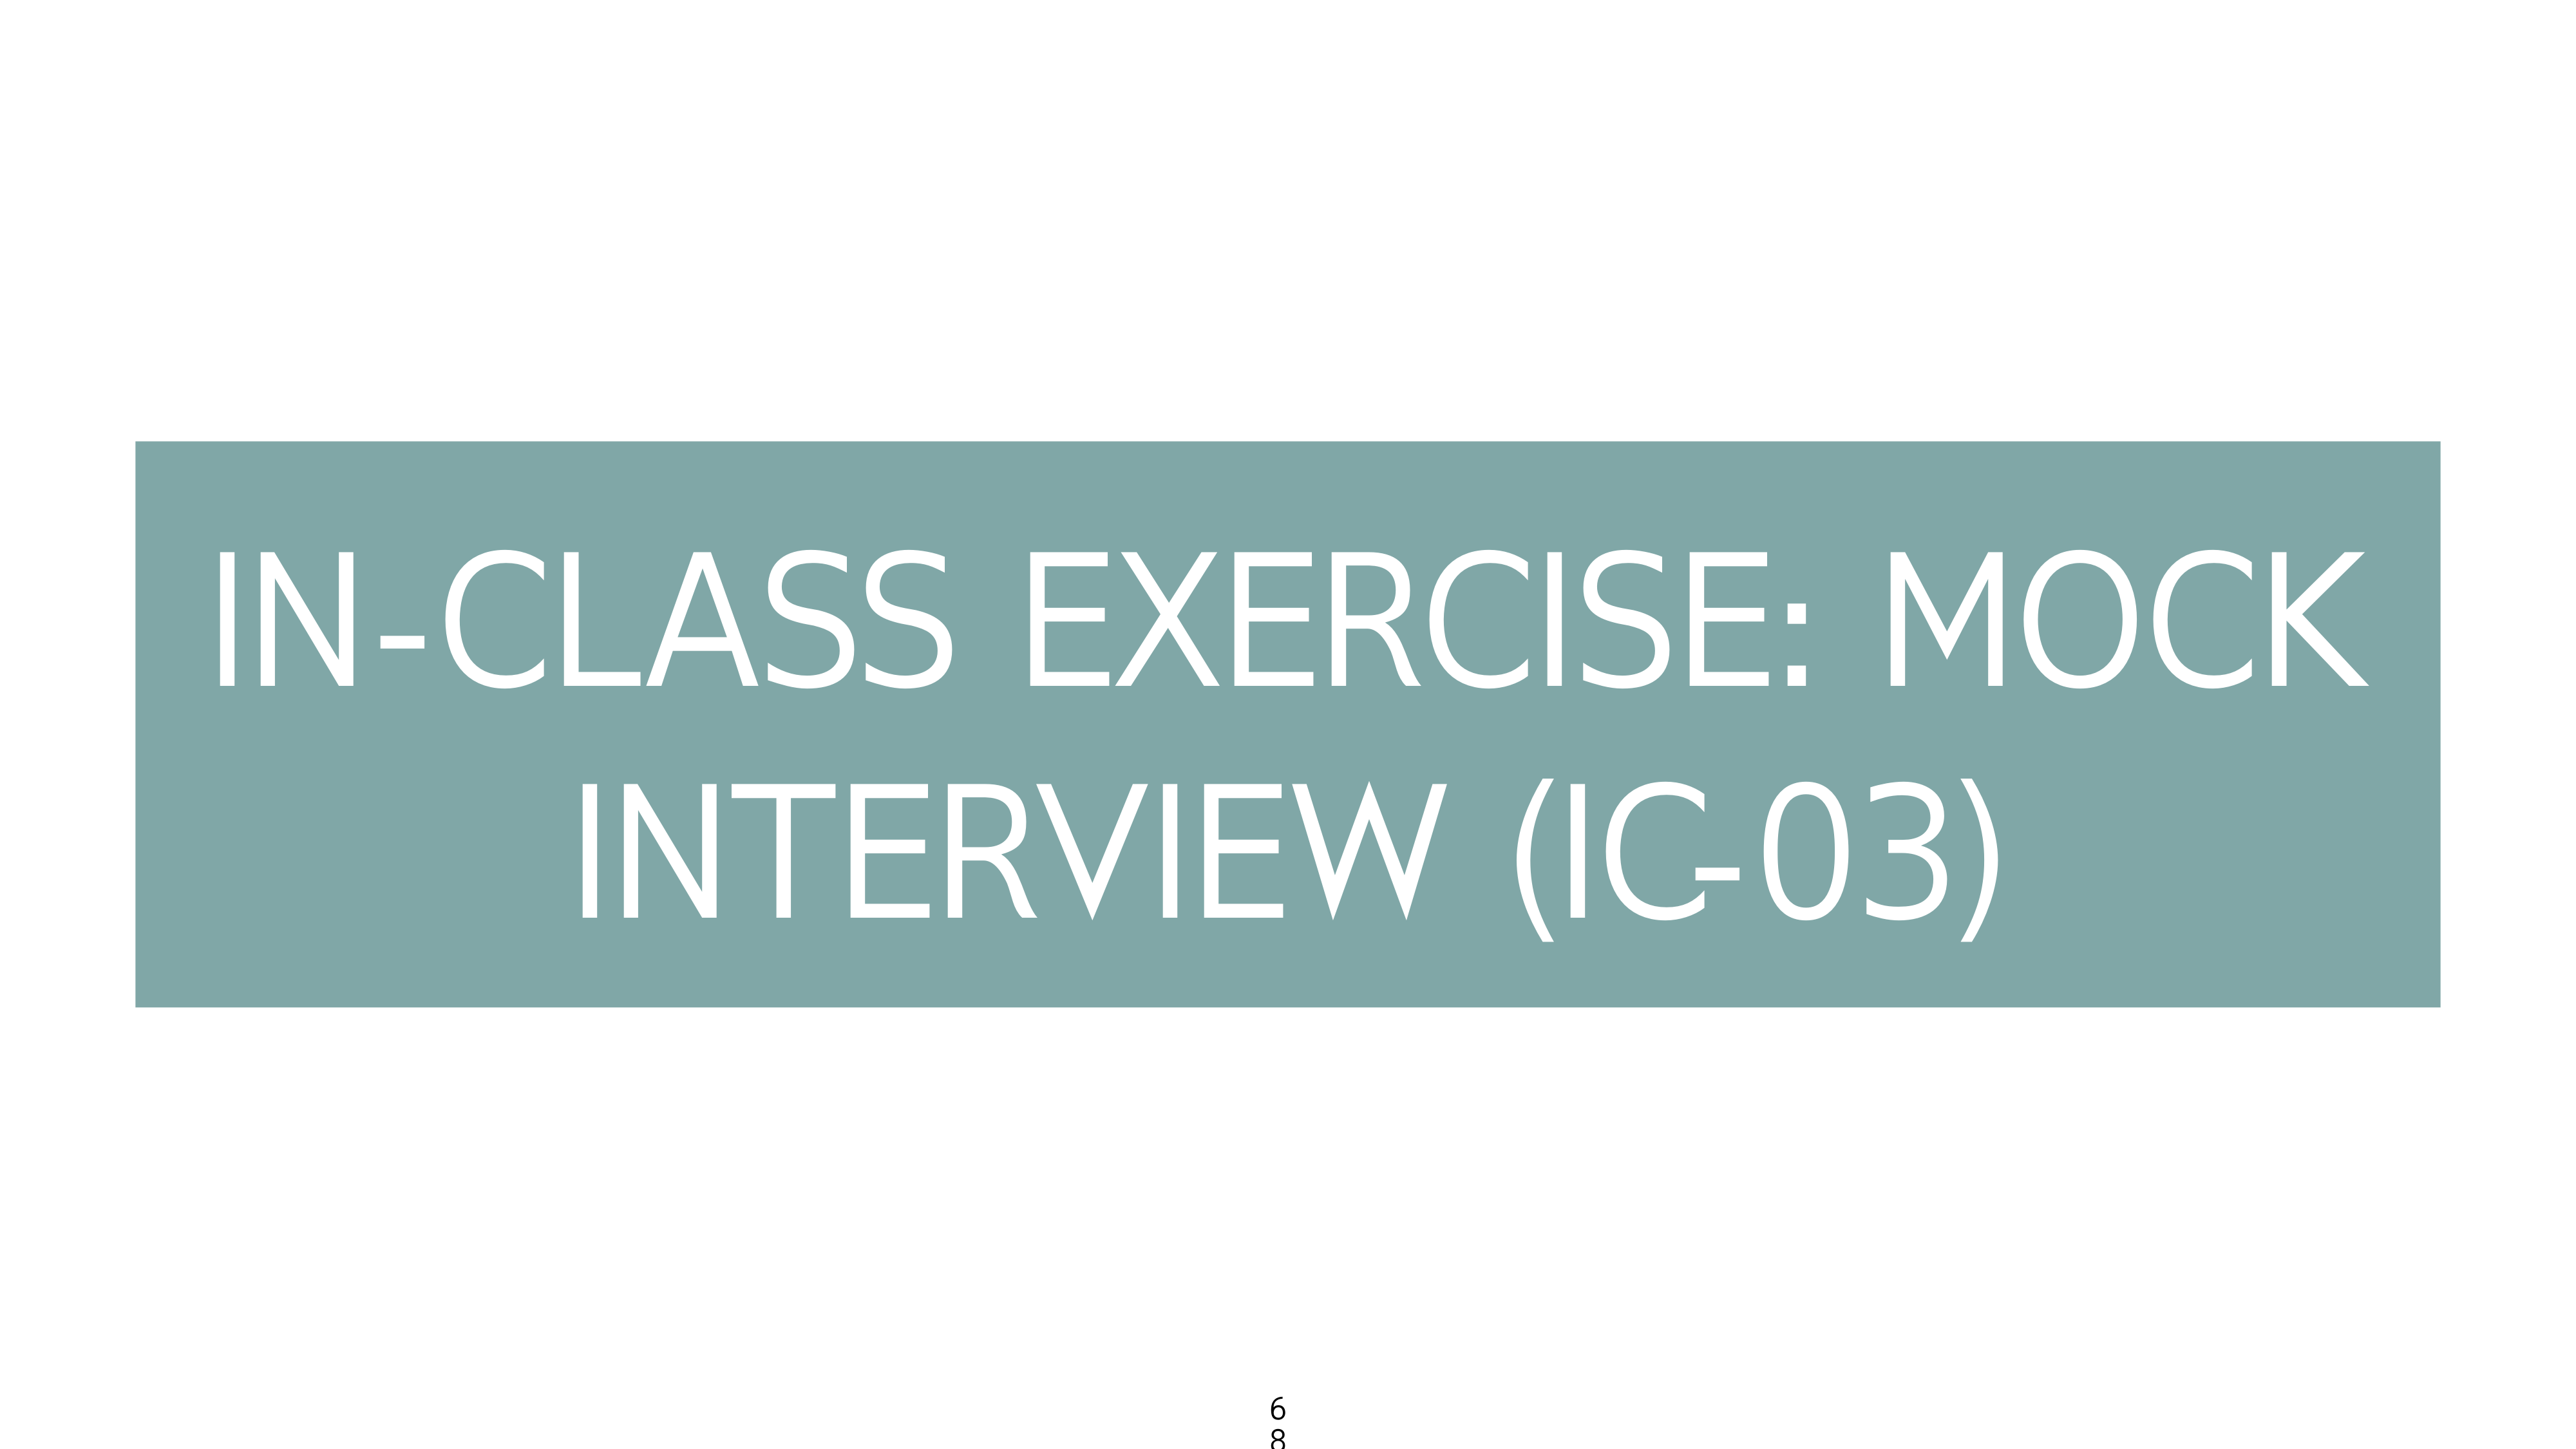

# In-class exercise: Mock Interview (ic-03)
68